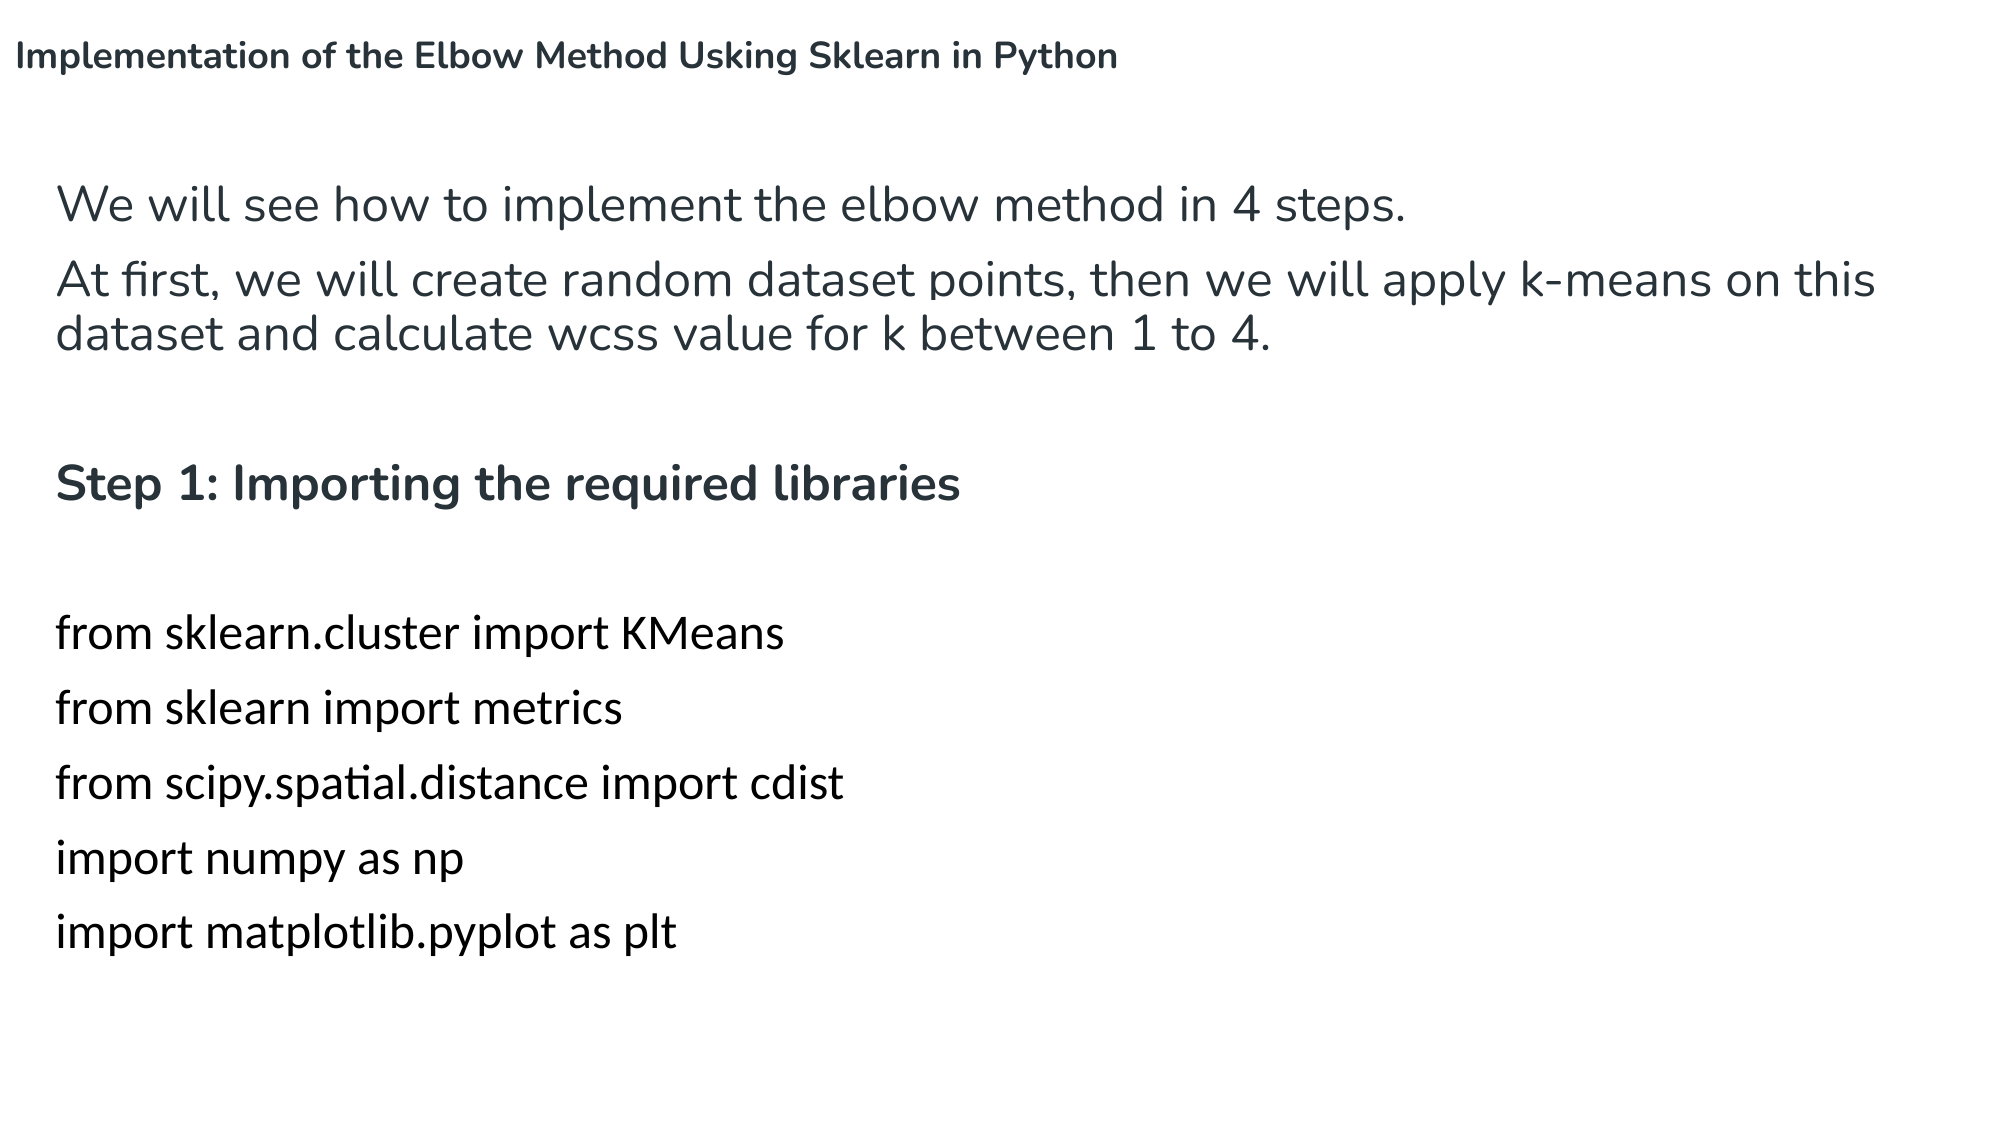

# Implementation of the Elbow Method Usking Sklearn in Python
We will see how to implement the elbow method in 4 steps.
At first, we will create random dataset points, then we will apply k-means on this dataset and calculate wcss value for k between 1 to 4.

Step 1: Importing the required libraries

from sklearn.cluster import KMeans
from sklearn import metrics
from scipy.spatial.distance import cdist
import numpy as np
import matplotlib.pyplot as plt